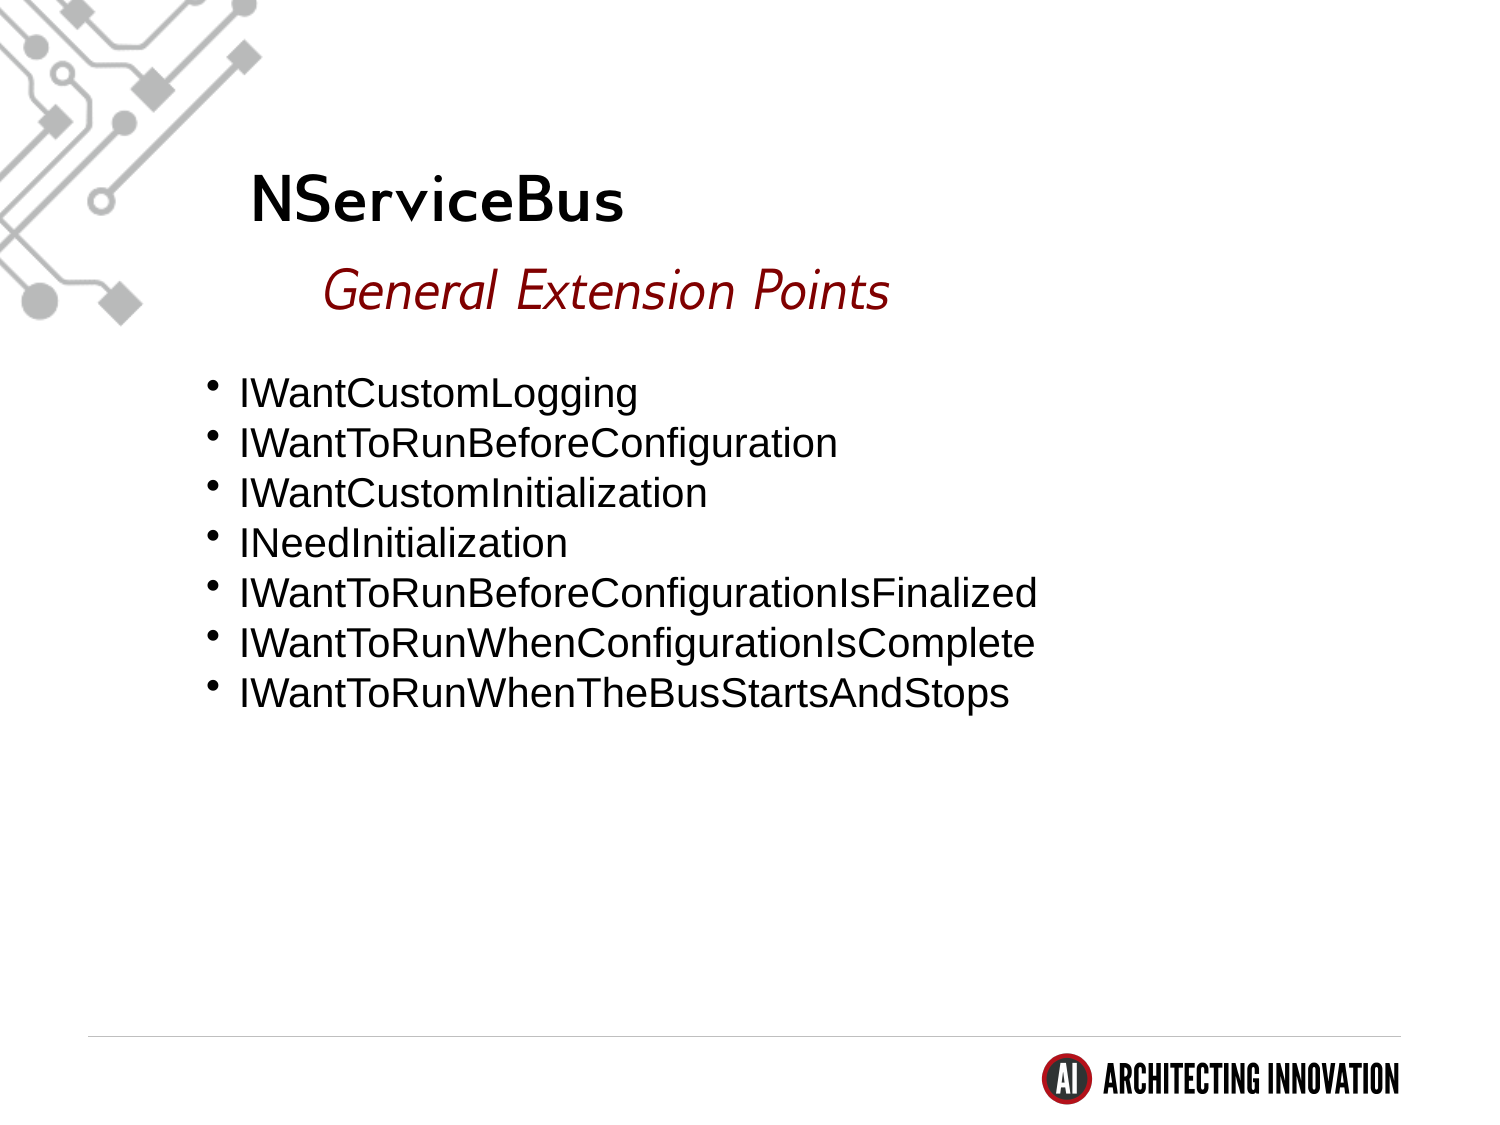

NServiceBus
General Extension Points
IWantCustomLogging
IWantToRunBeforeConfiguration
IWantCustomInitialization
INeedInitialization
IWantToRunBeforeConfigurationIsFinalized
IWantToRunWhenConfigurationIsComplete
IWantToRunWhenTheBusStartsAndStops